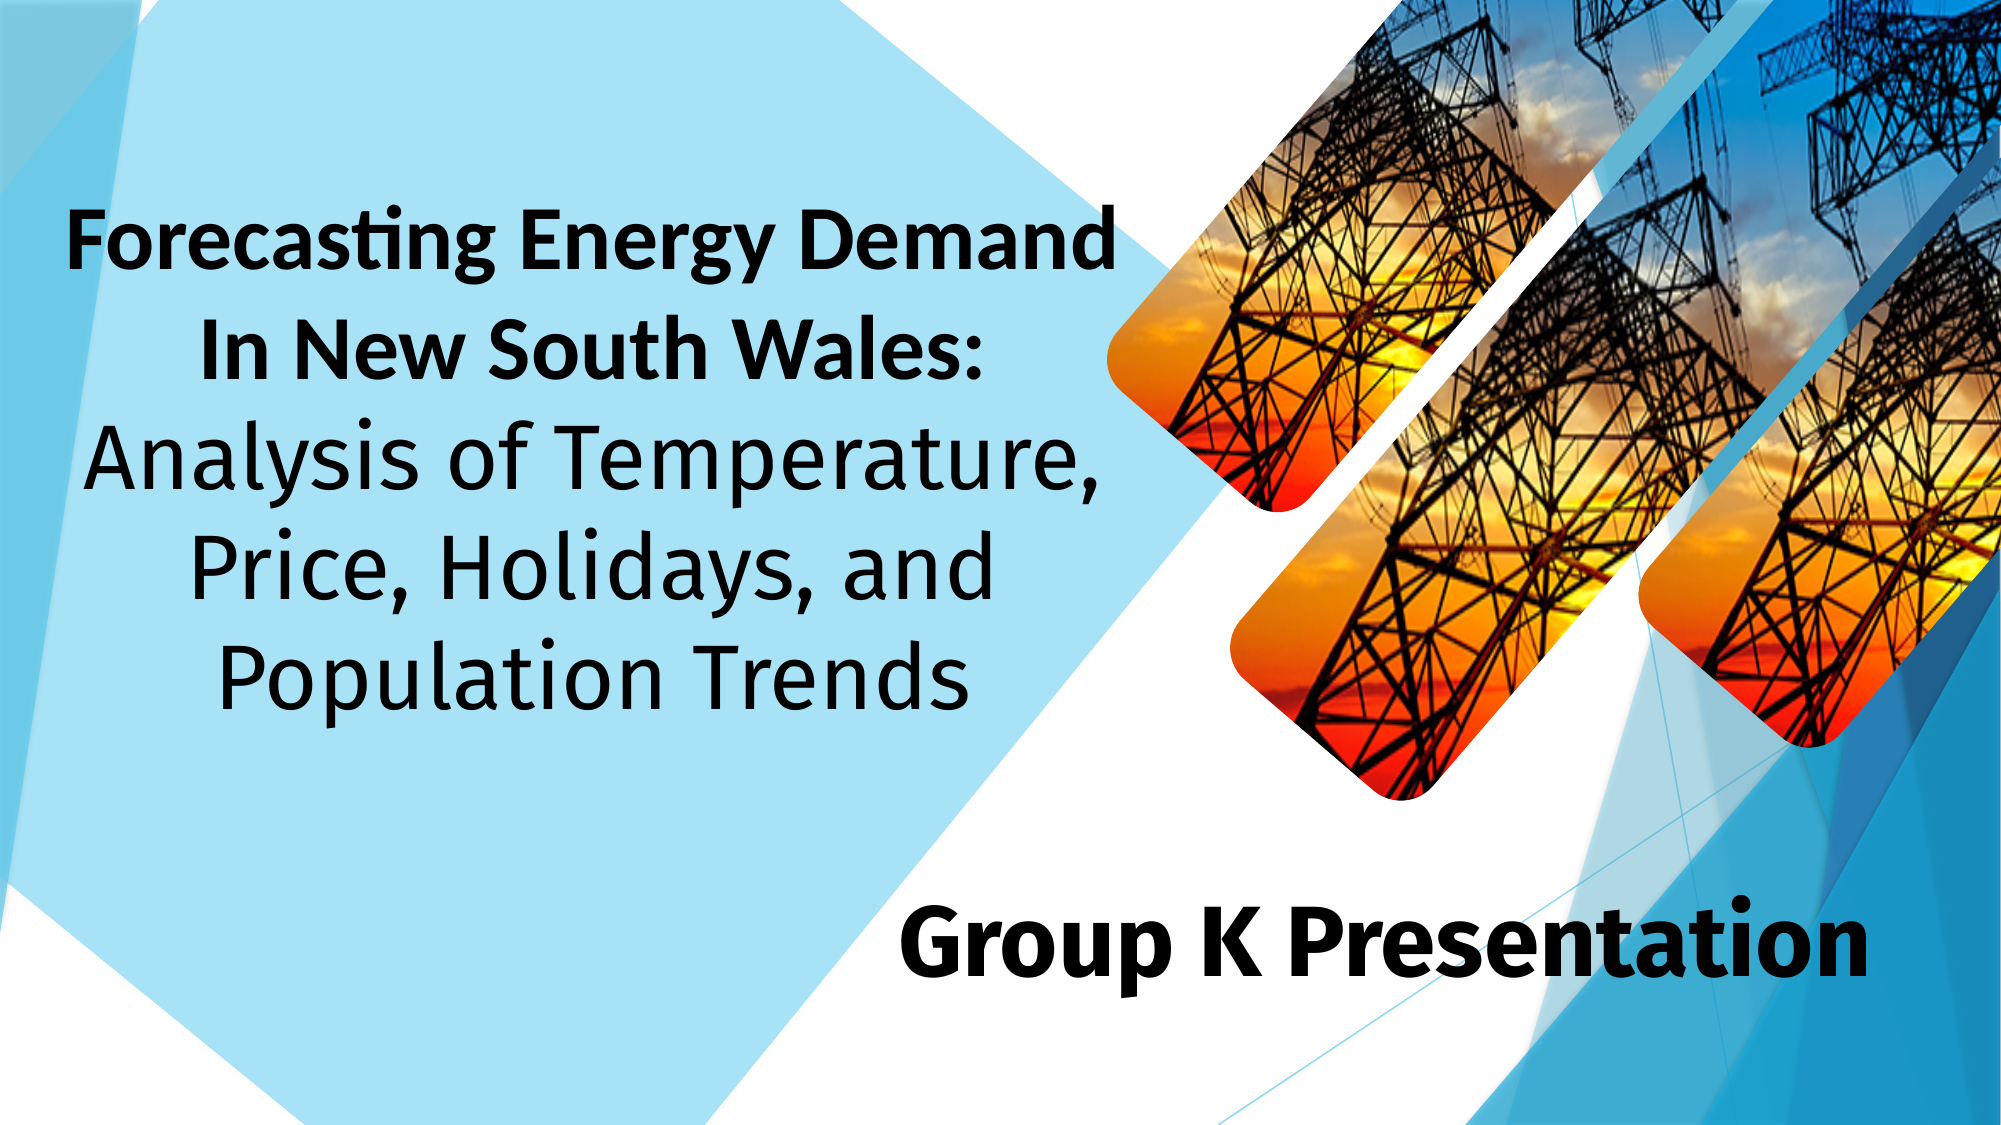

Forecasting Energy Demand In New South Wales:
Analysis of Temperature, Price, Holidays, and Population Trends
Group K Presentation